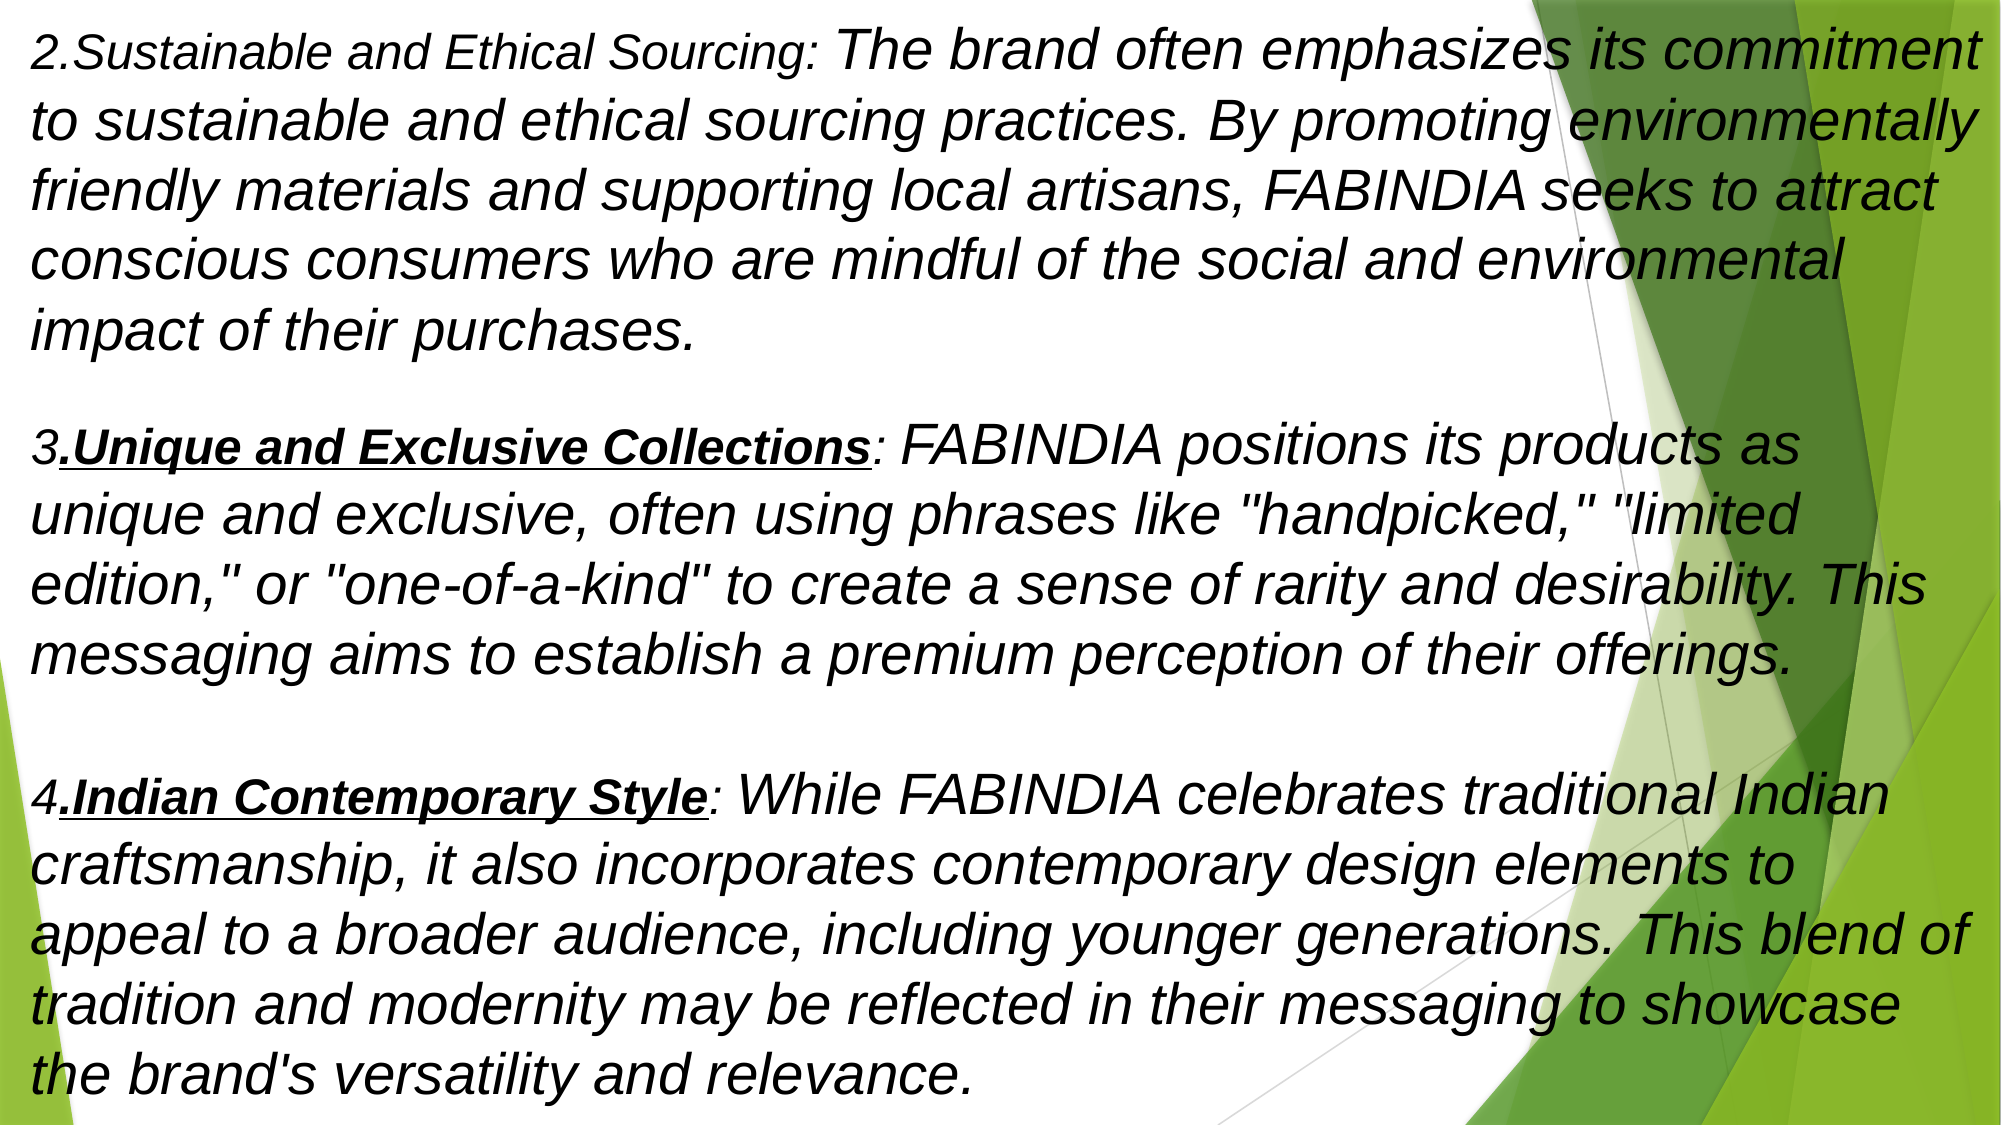

2.Sustainable and Ethical Sourcing: The brand often emphasizes its commitment to sustainable and ethical sourcing practices. By promoting environmentally friendly materials and supporting local artisans, FABINDIA seeks to attract conscious consumers who are mindful of the social and environmental impact of their purchases.

3.Unique and Exclusive Collections: FABINDIA positions its products as unique and exclusive, often using phrases like "handpicked," "limited edition," or "one-of-a-kind" to create a sense of rarity and desirability. This messaging aims to establish a premium perception of their offerings.

4.Indian Contemporary Style: While FABINDIA celebrates traditional Indian craftsmanship, it also incorporates contemporary design elements to appeal to a broader audience, including younger generations. This blend of tradition and modernity may be reflected in their messaging to showcase the brand's versatility and relevance.